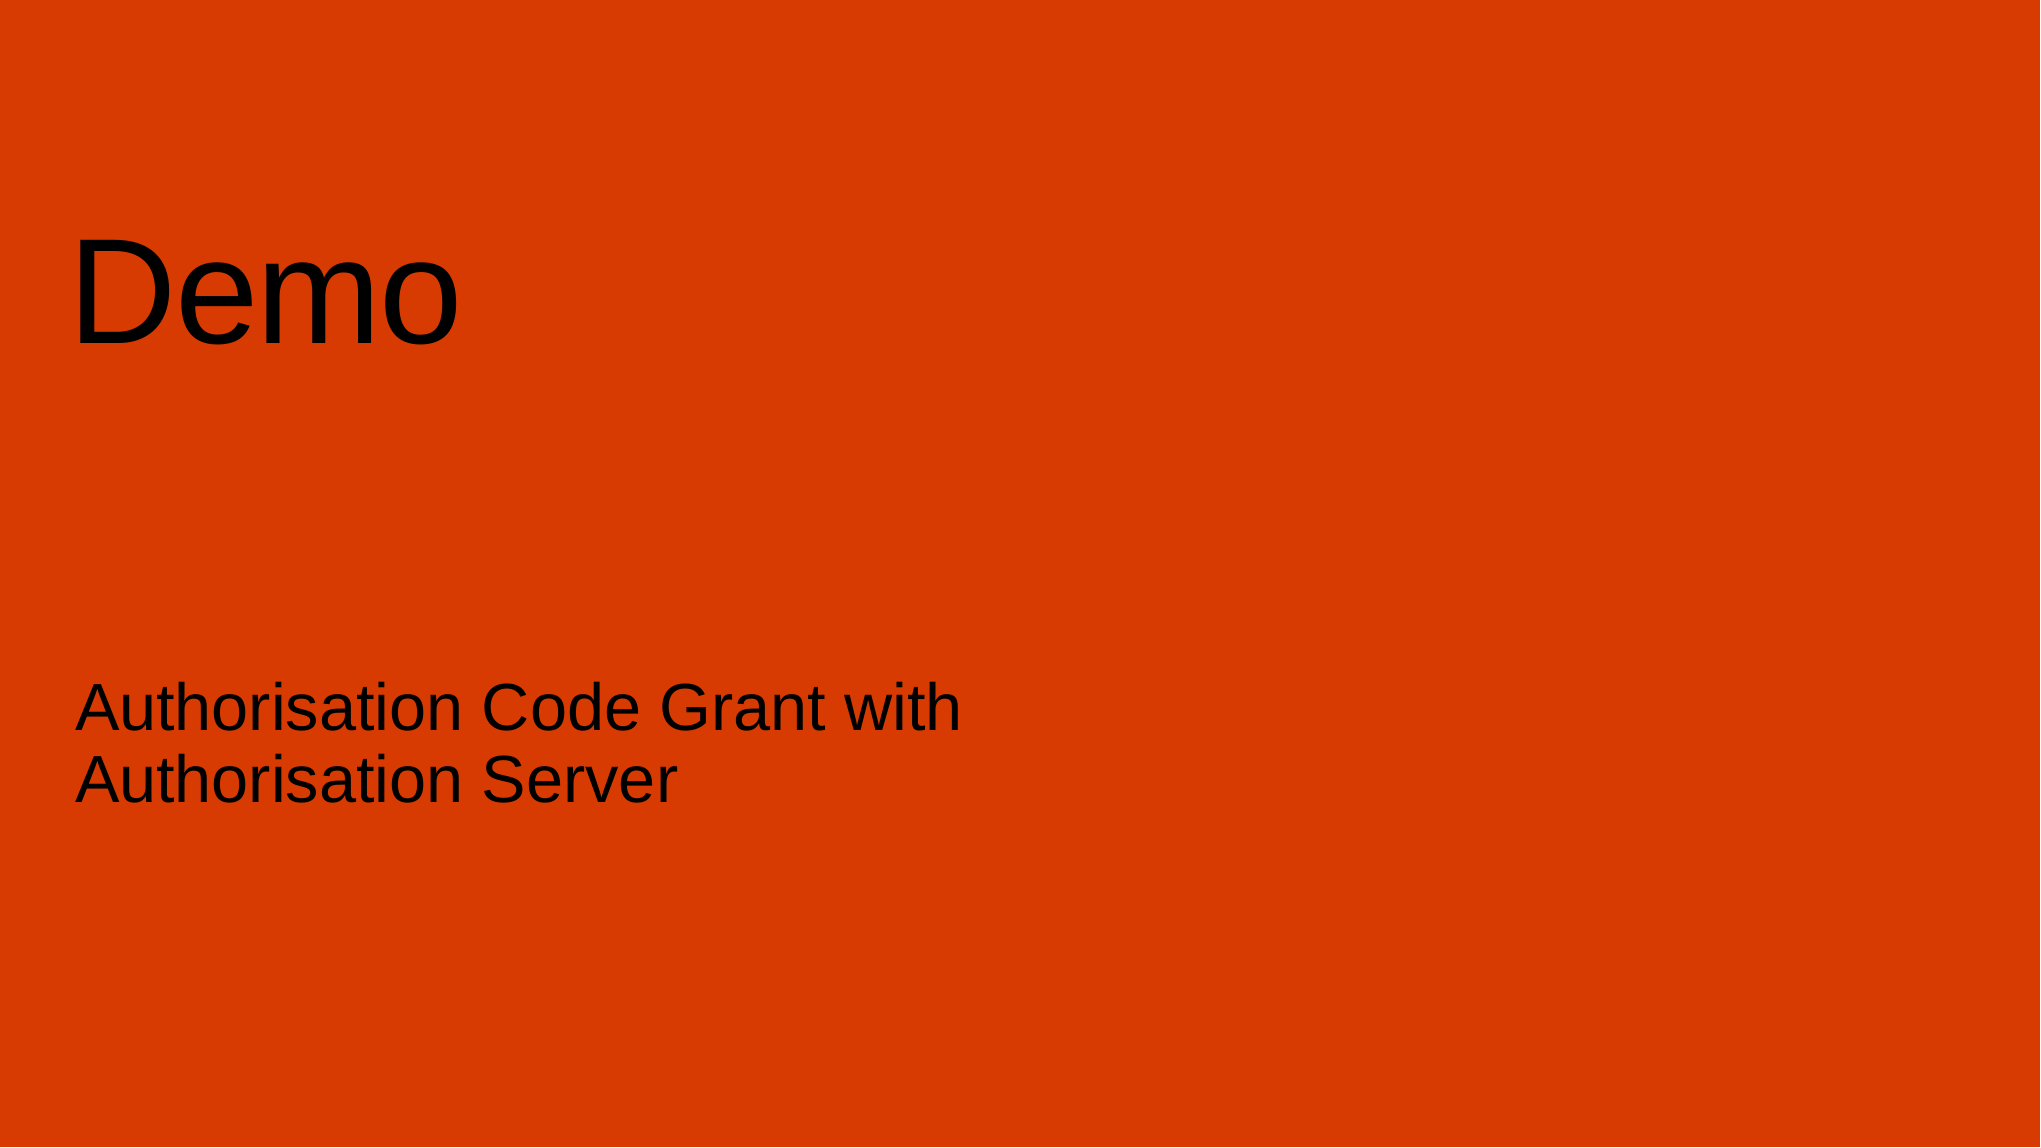

# Demo
Authorisation Code Grant with Authorisation Server